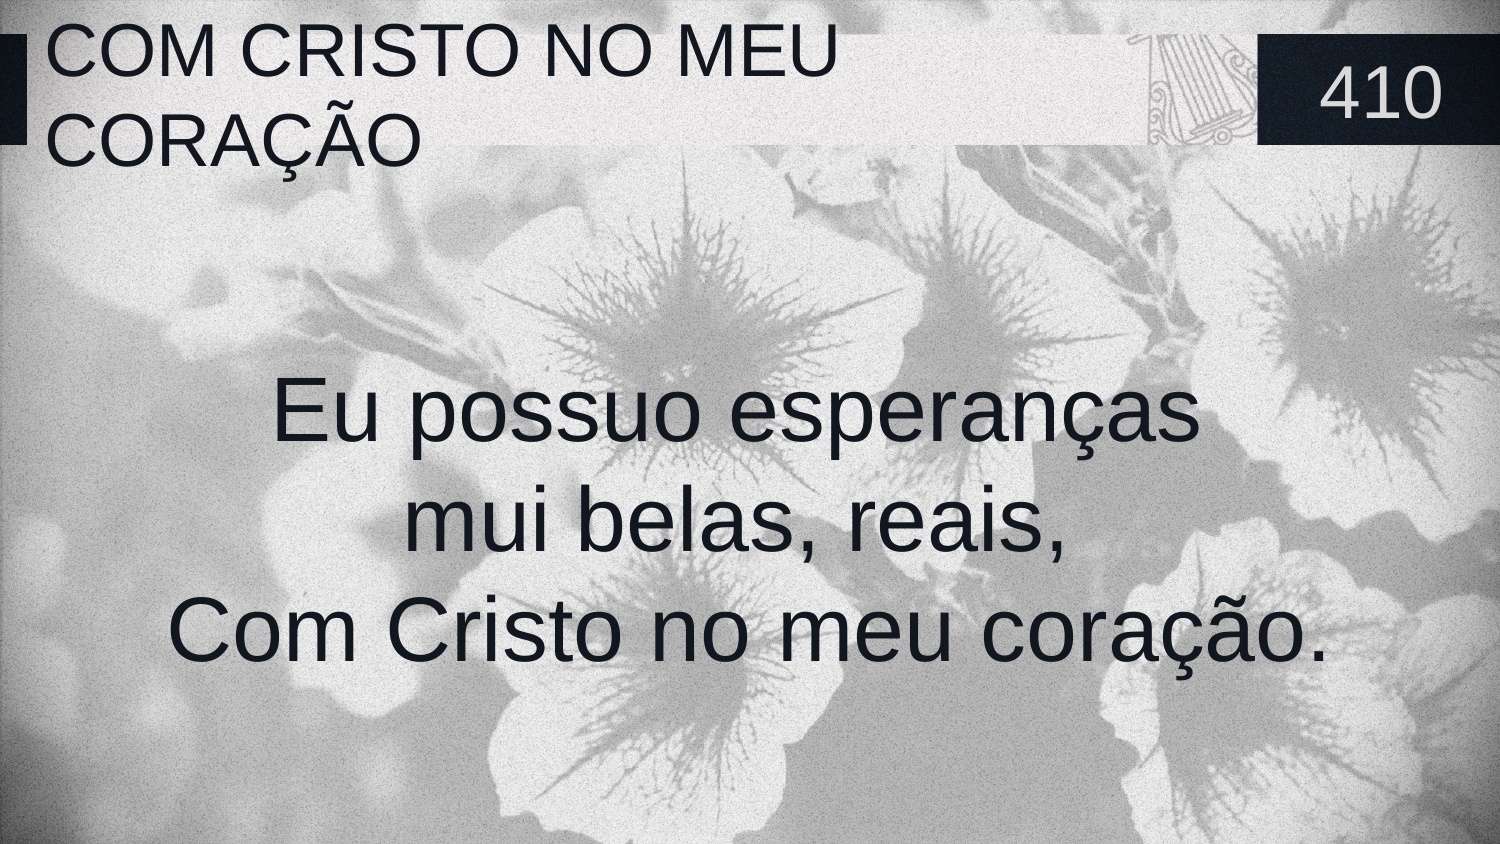

# COM CRISTO NO MEU CORAÇÃO
410
Eu possuo esperanças
mui belas, reais,
Com Cristo no meu coração.